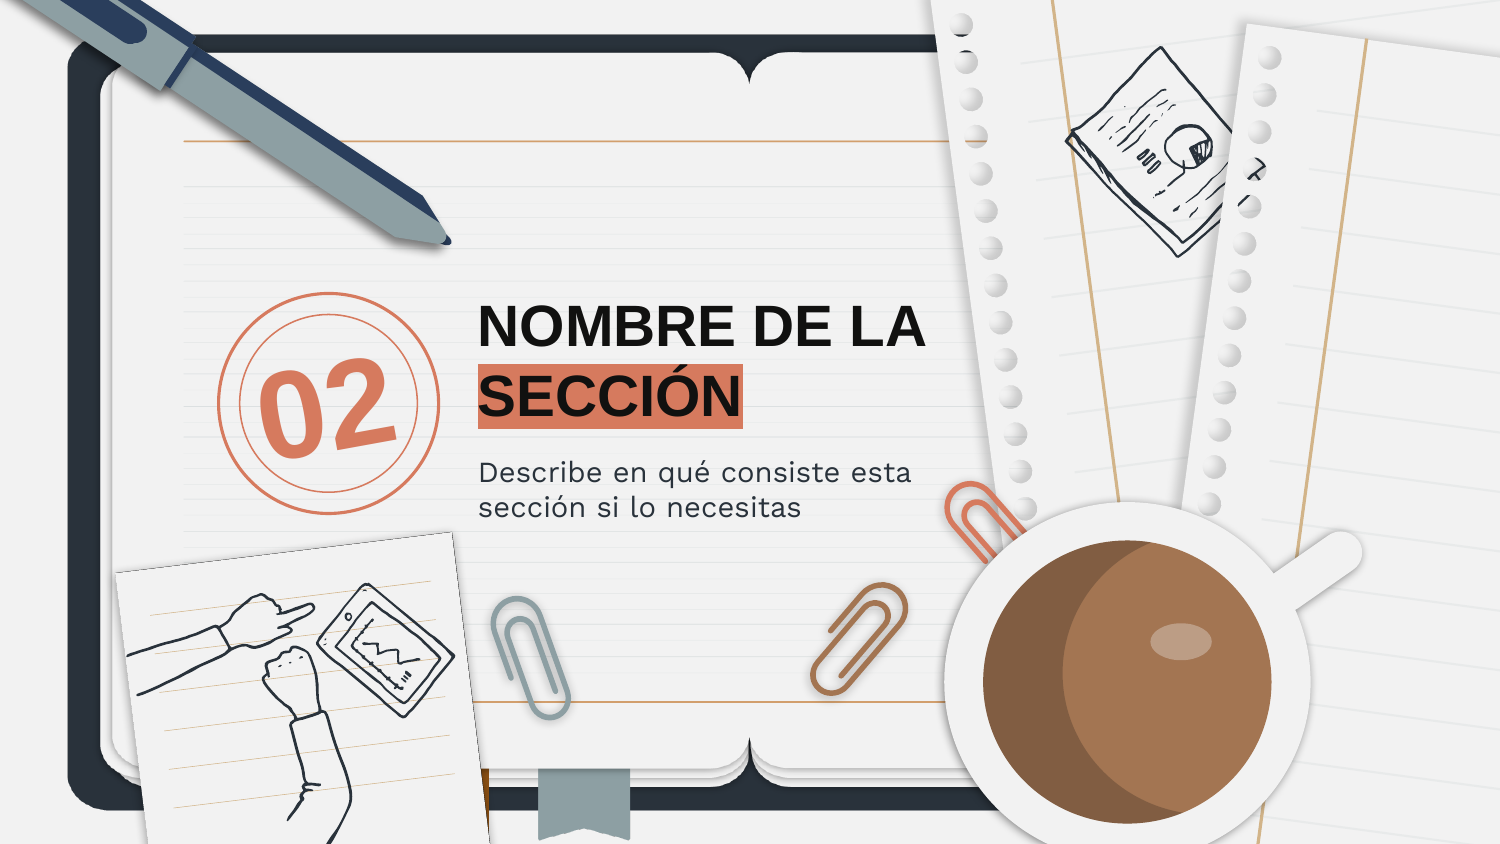

# NOMBRE DE LA SECCIÓN

02
Describe en qué consiste esta sección si lo necesitas